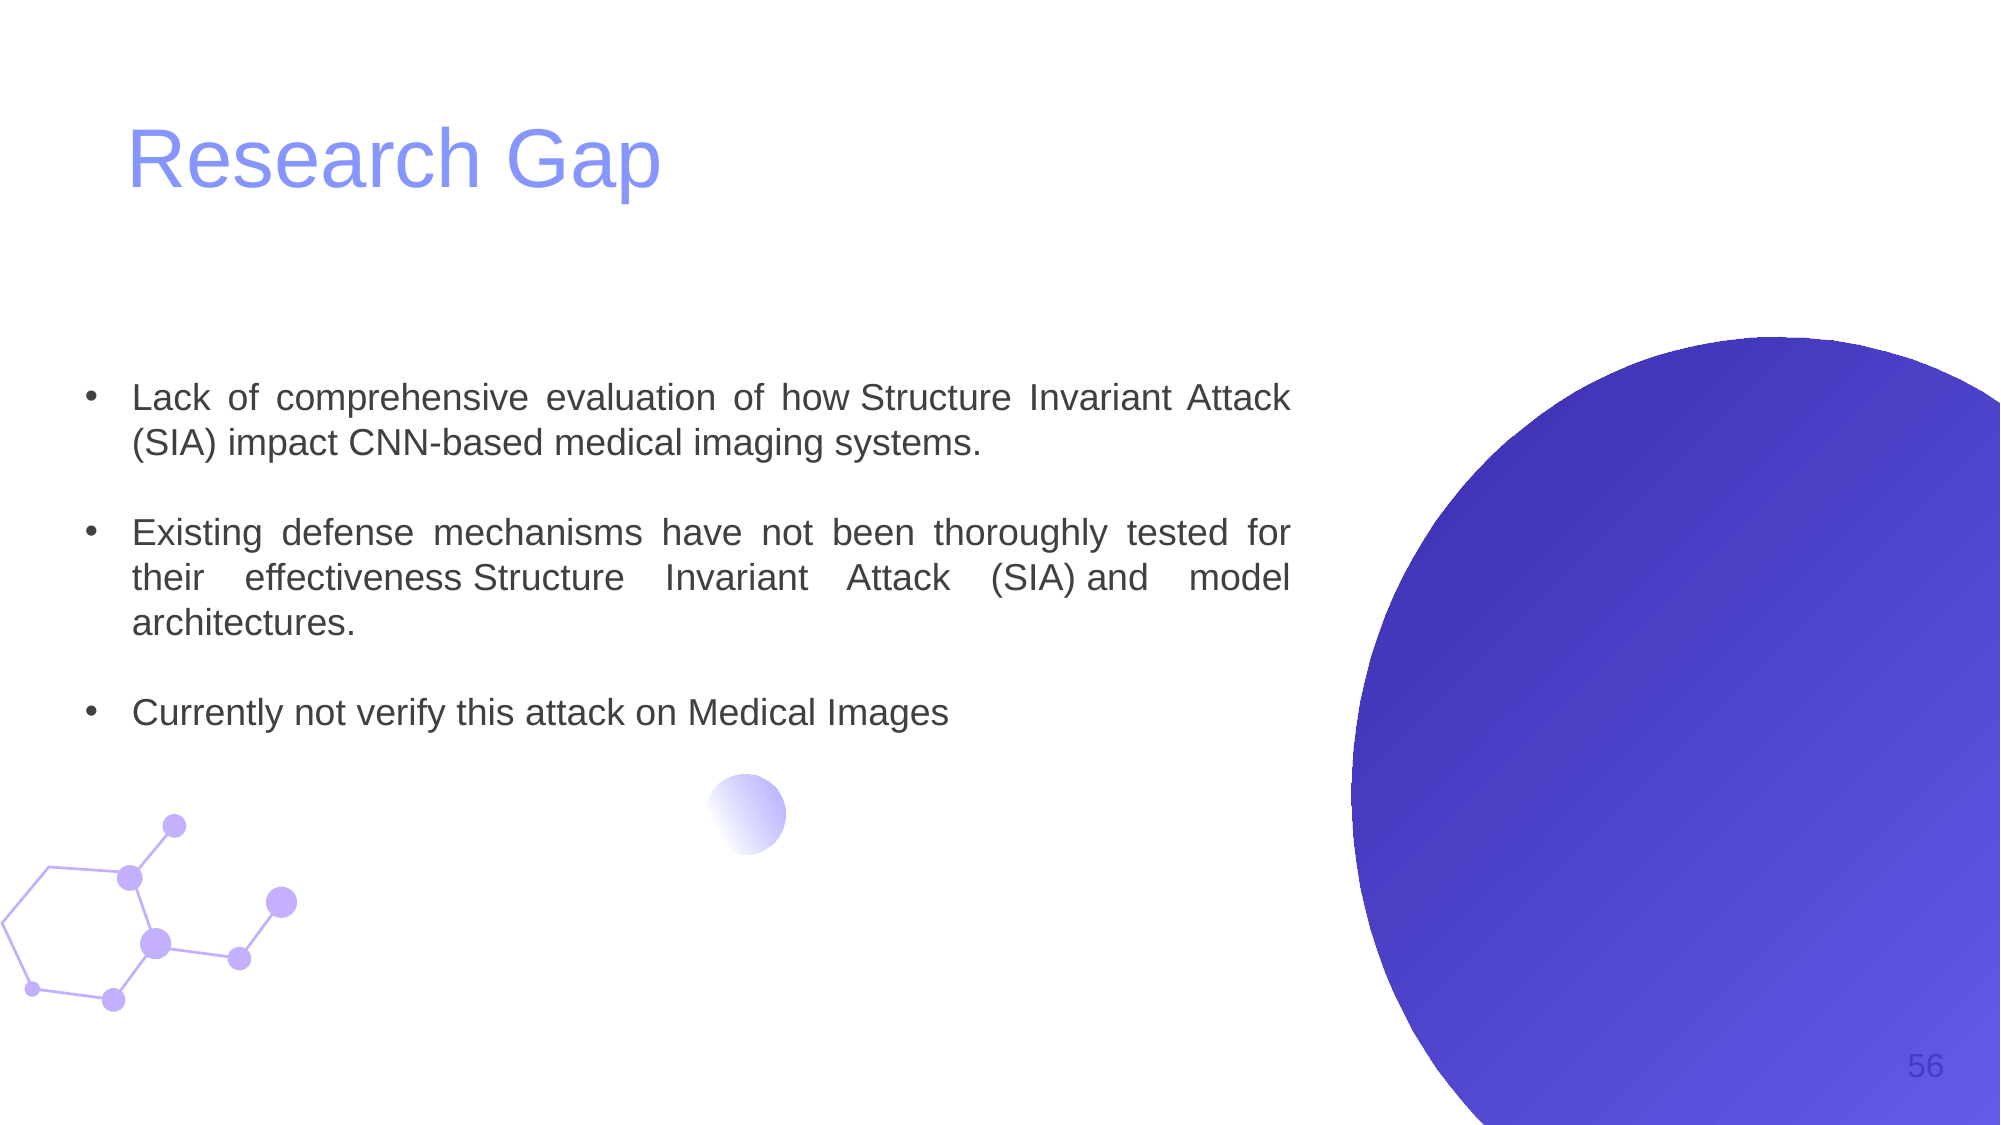

Research Gap

Lack of comprehensive evaluation of how Structure Invariant Attack (SIA) impact CNN-based medical imaging systems.

Existing defense mechanisms have not been thoroughly tested for their effectiveness Structure Invariant Attack (SIA) and model architectures.

Currently not verify this attack on Medical Images